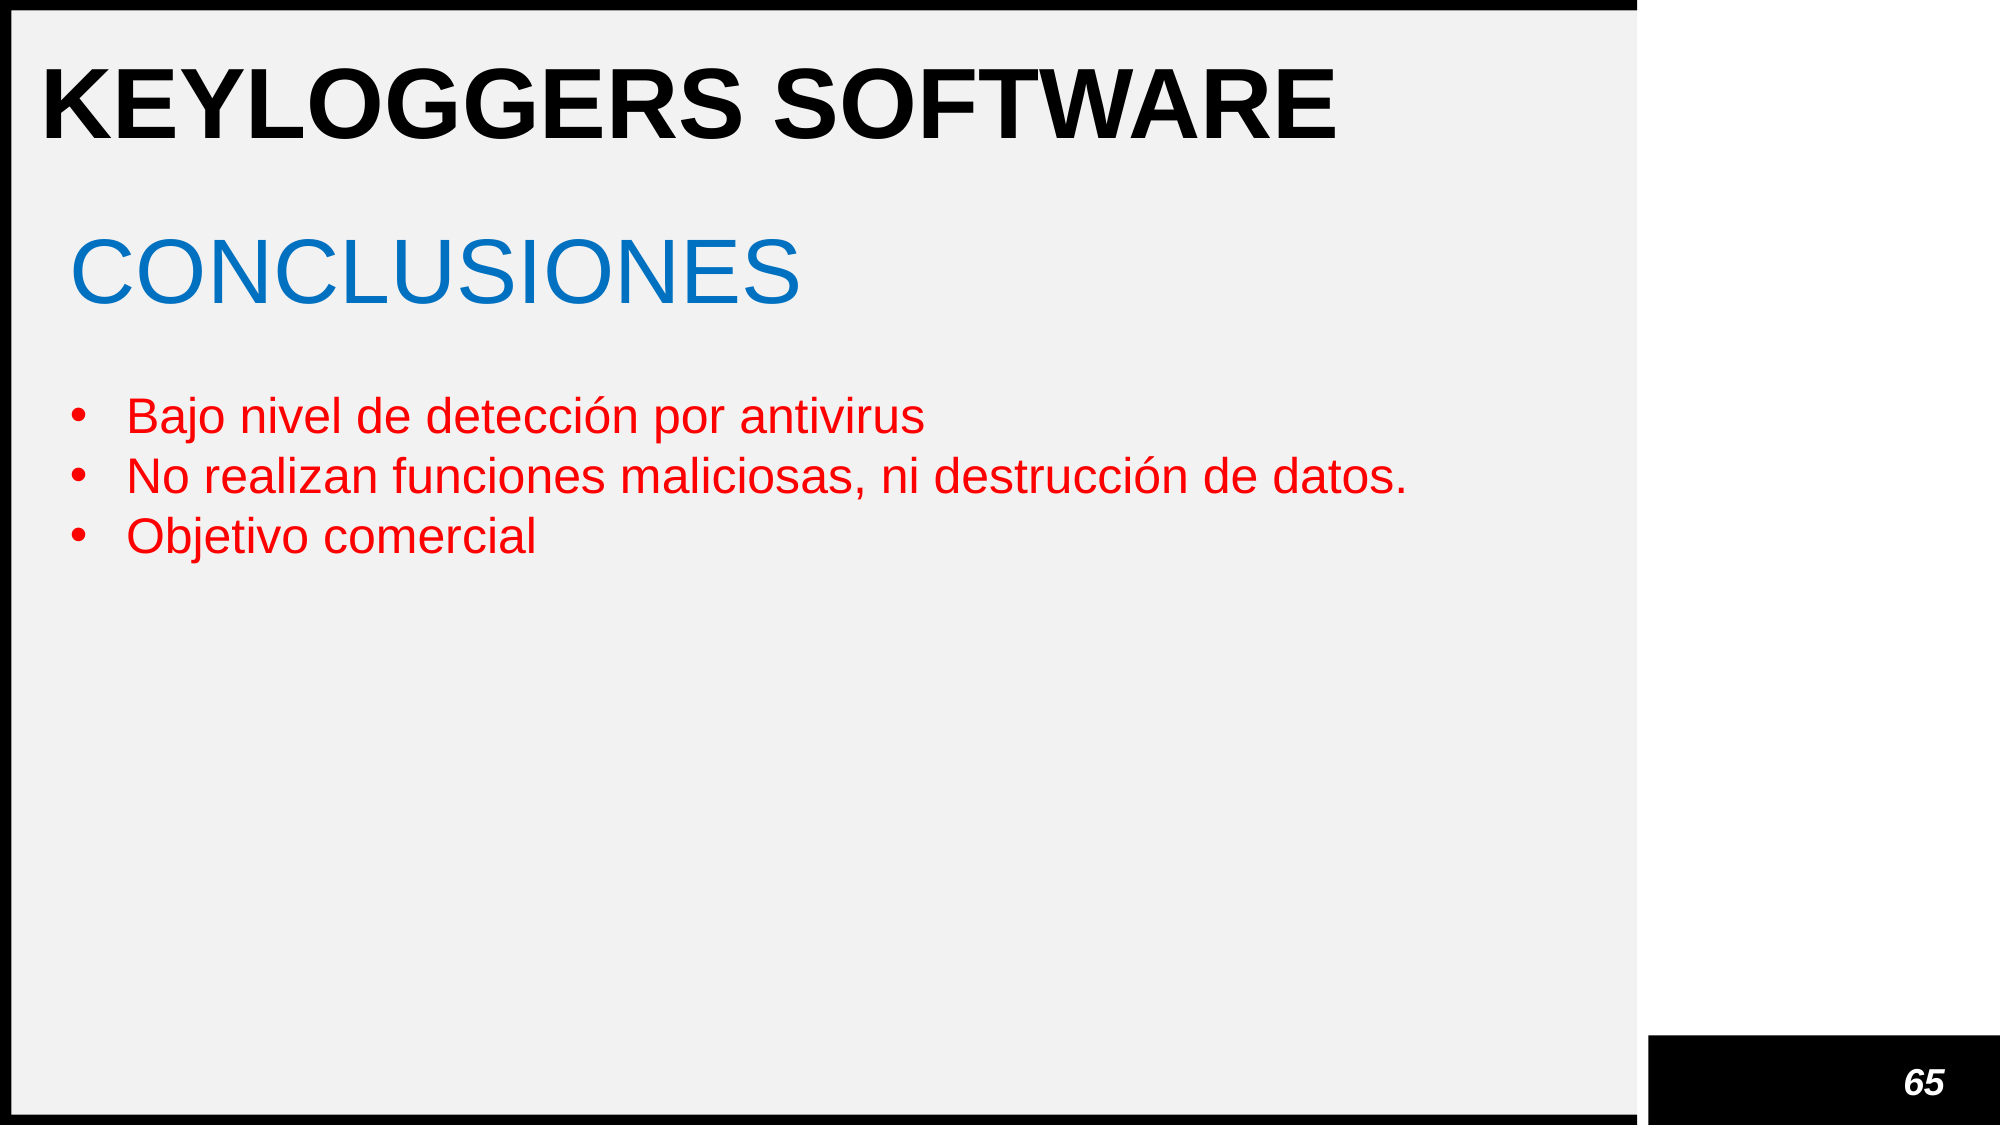

KEYLOGGERS SOFTWARE
CONCLUSIONES
Bajo nivel de detección por antivirus
No realizan funciones maliciosas, ni destrucción de datos.
Objetivo comercial

65